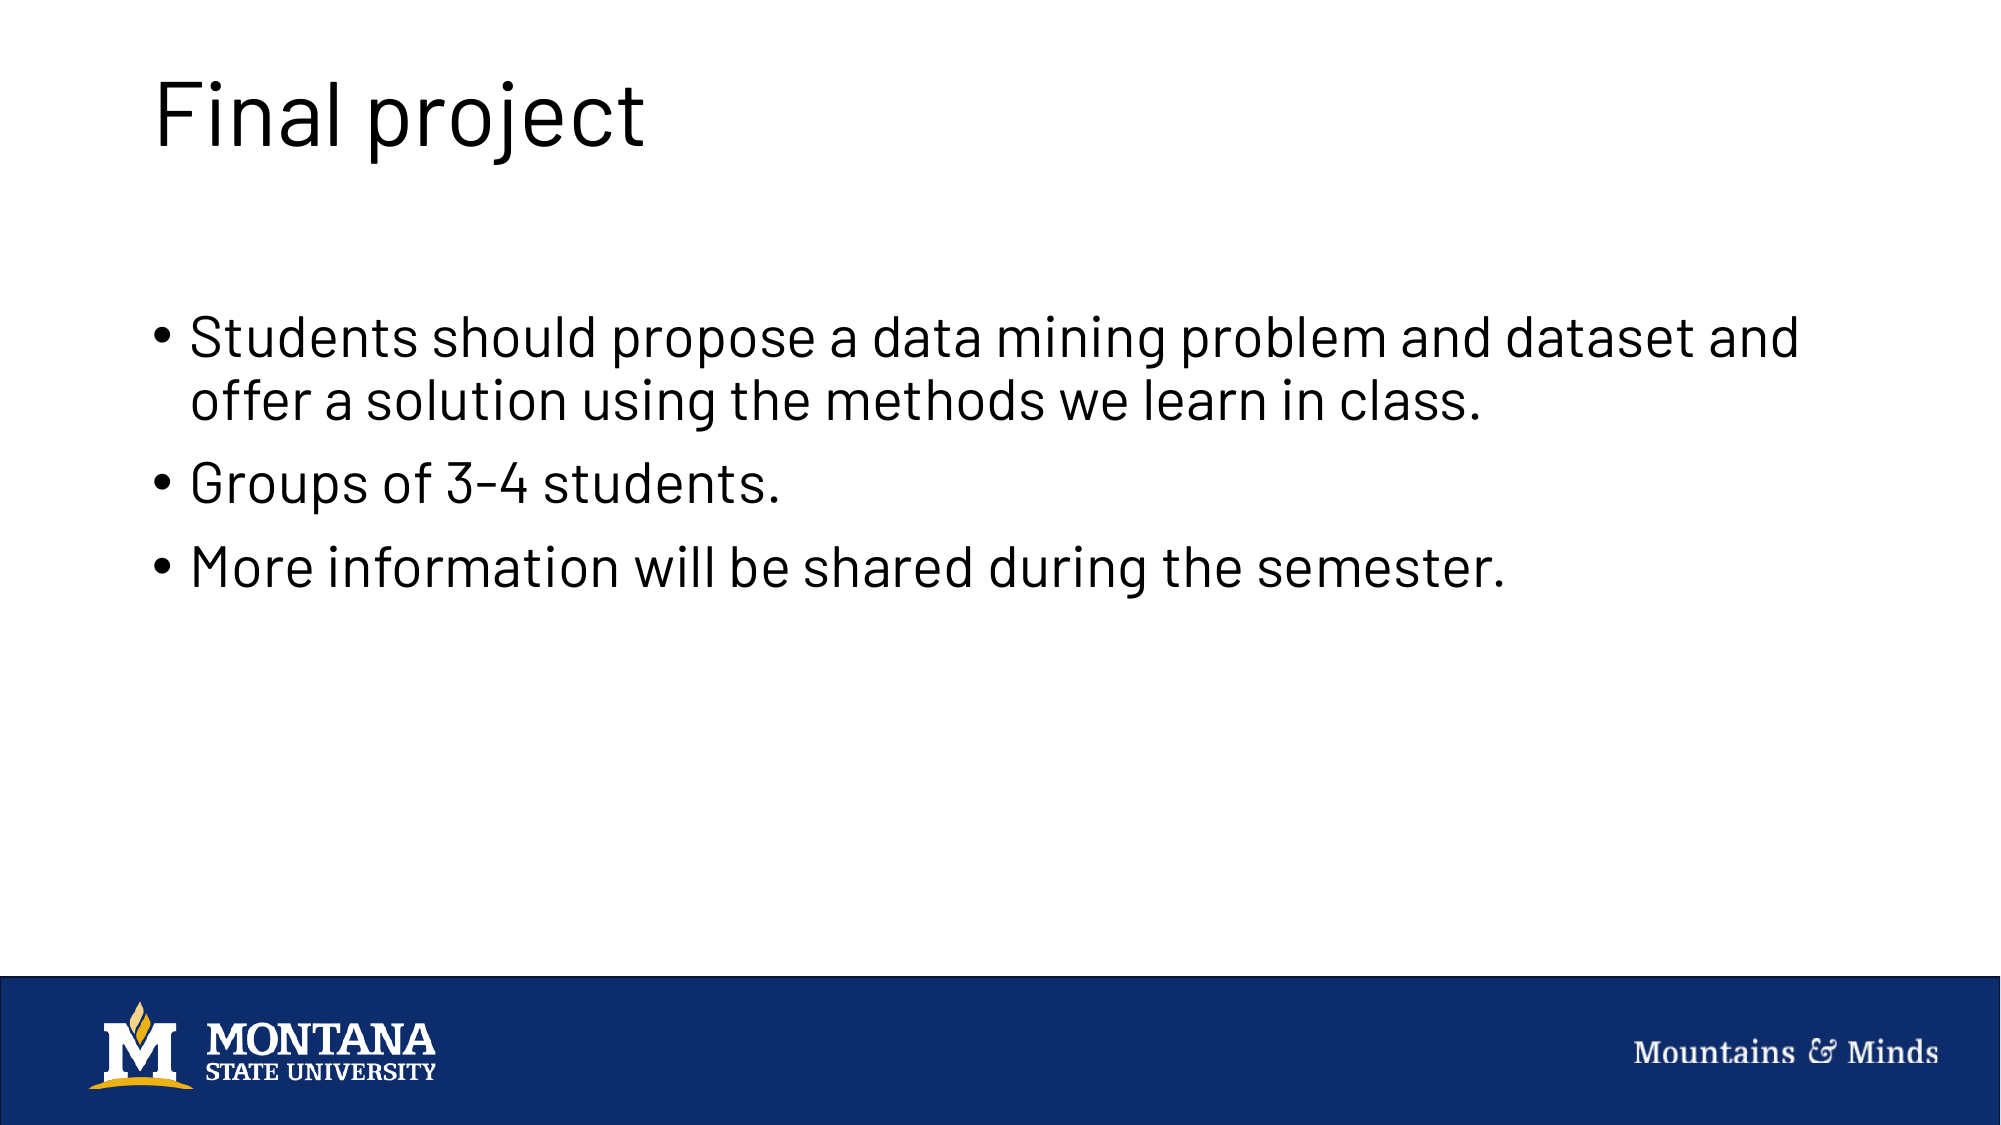

# Final project
Students should propose a data mining problem and dataset and offer a solution using the methods we learn in class.
Groups of 3-4 students.
More information will be shared during the semester.